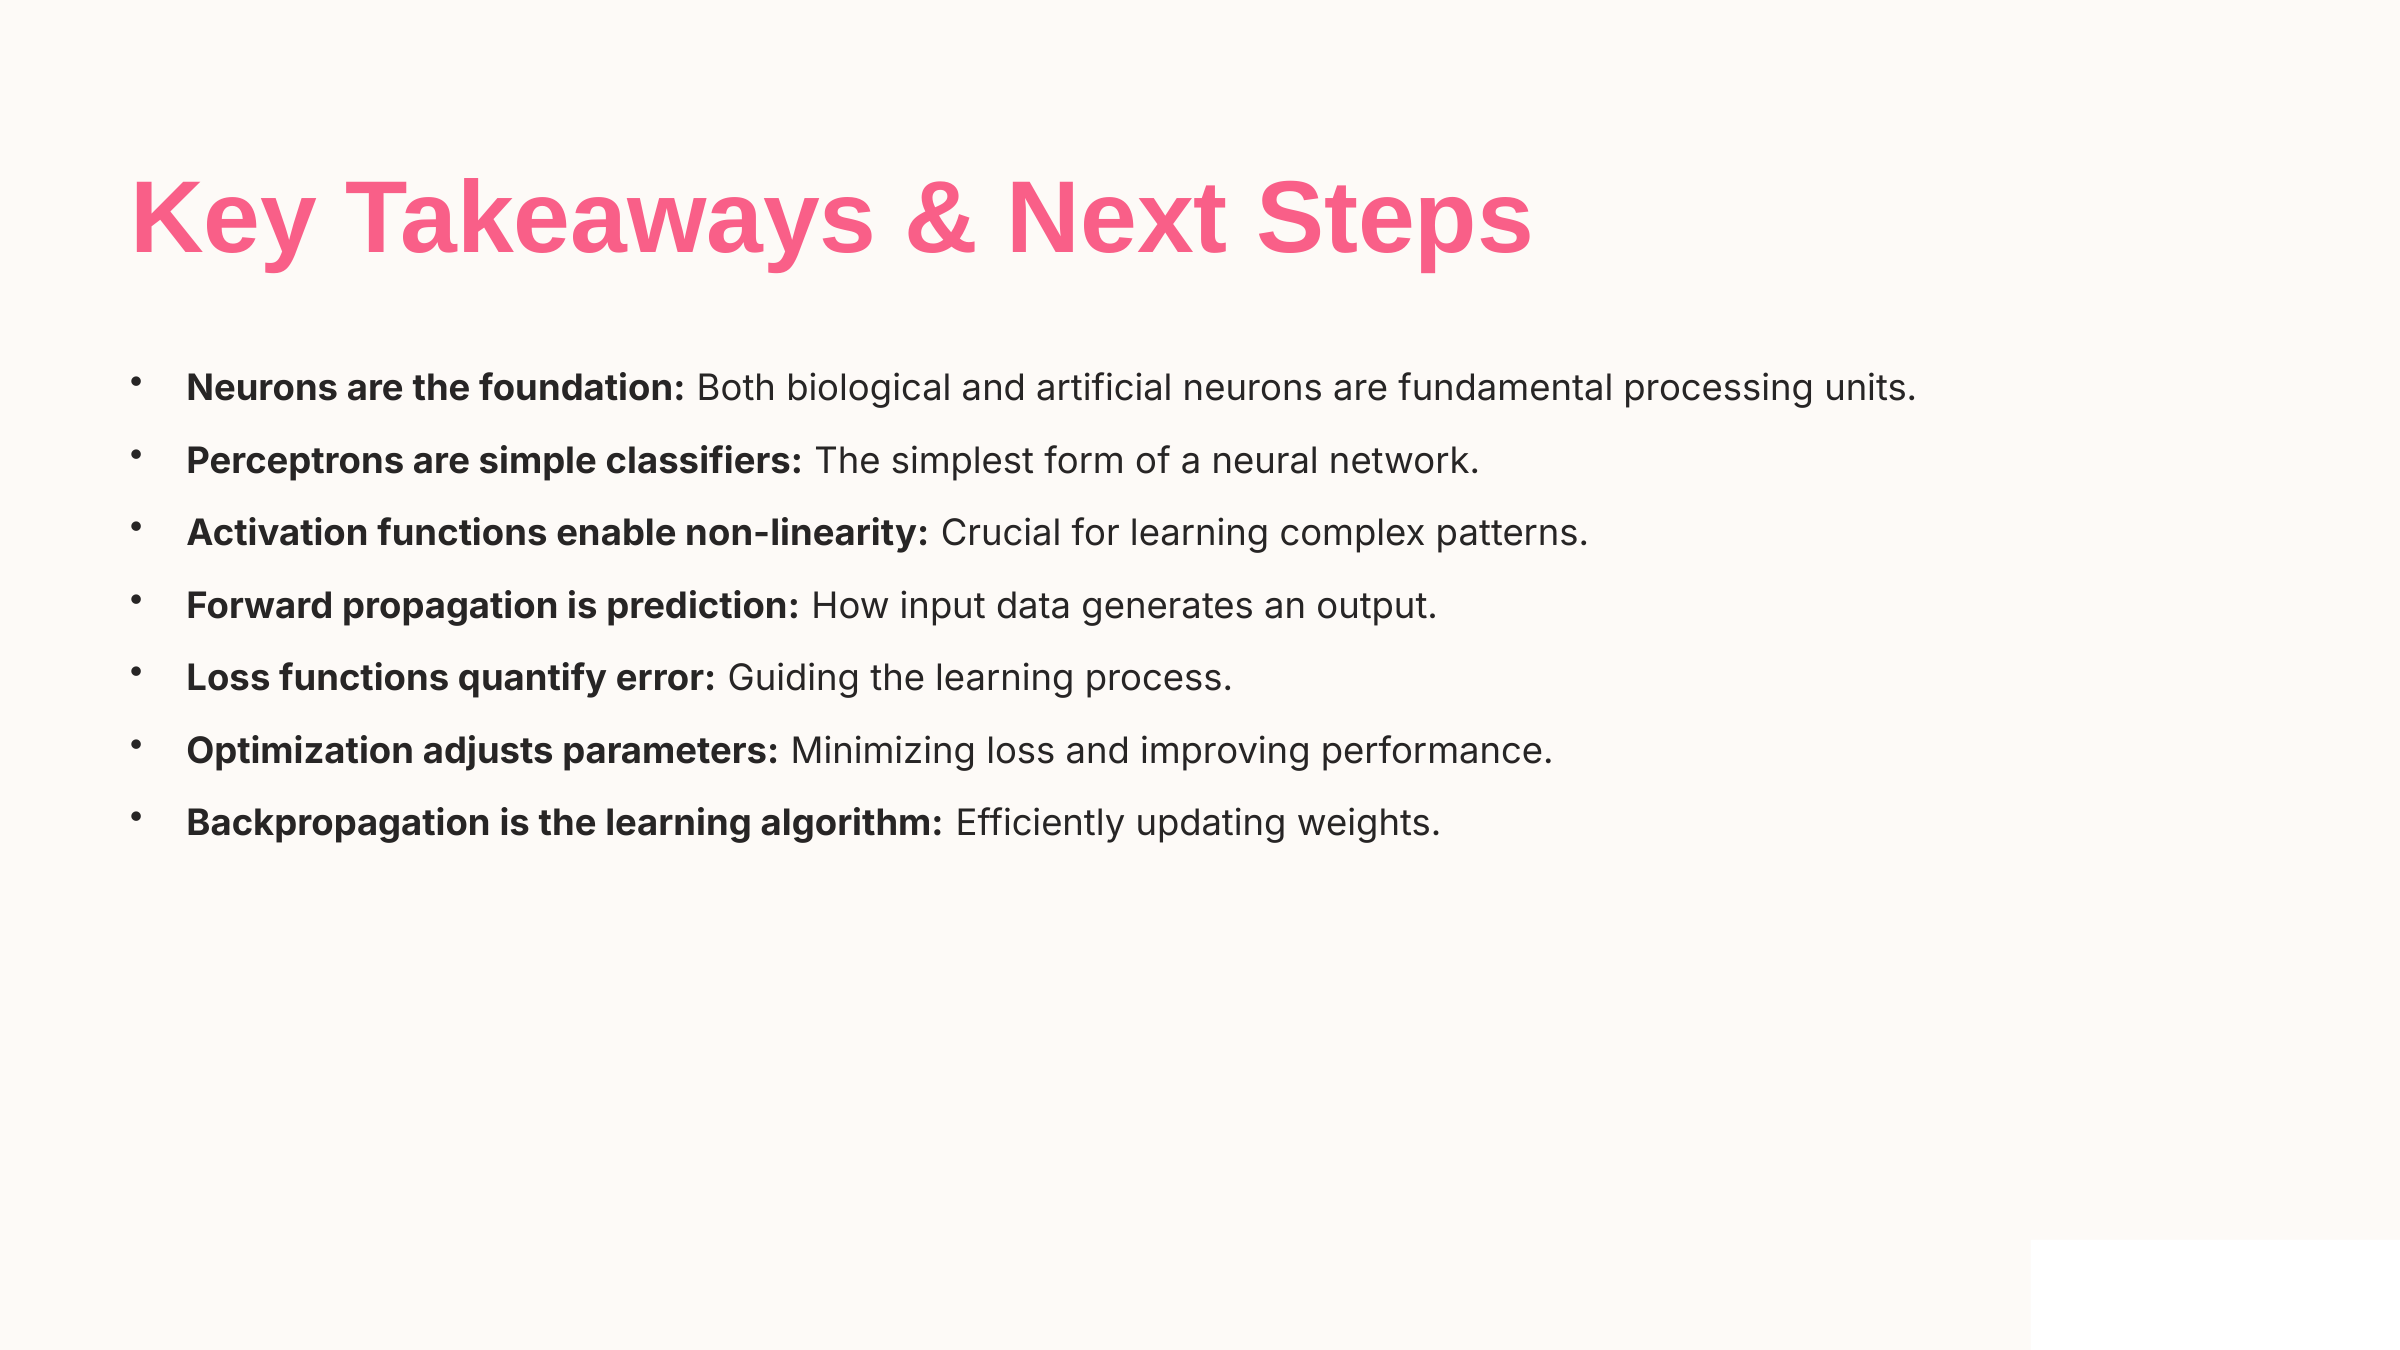

Key Takeaways & Next Steps
Neurons are the foundation: Both biological and artificial neurons are fundamental processing units.
Perceptrons are simple classifiers: The simplest form of a neural network.
Activation functions enable non-linearity: Crucial for learning complex patterns.
Forward propagation is prediction: How input data generates an output.
Loss functions quantify error: Guiding the learning process.
Optimization adjusts parameters: Minimizing loss and improving performance.
Backpropagation is the learning algorithm: Efficiently updating weights.